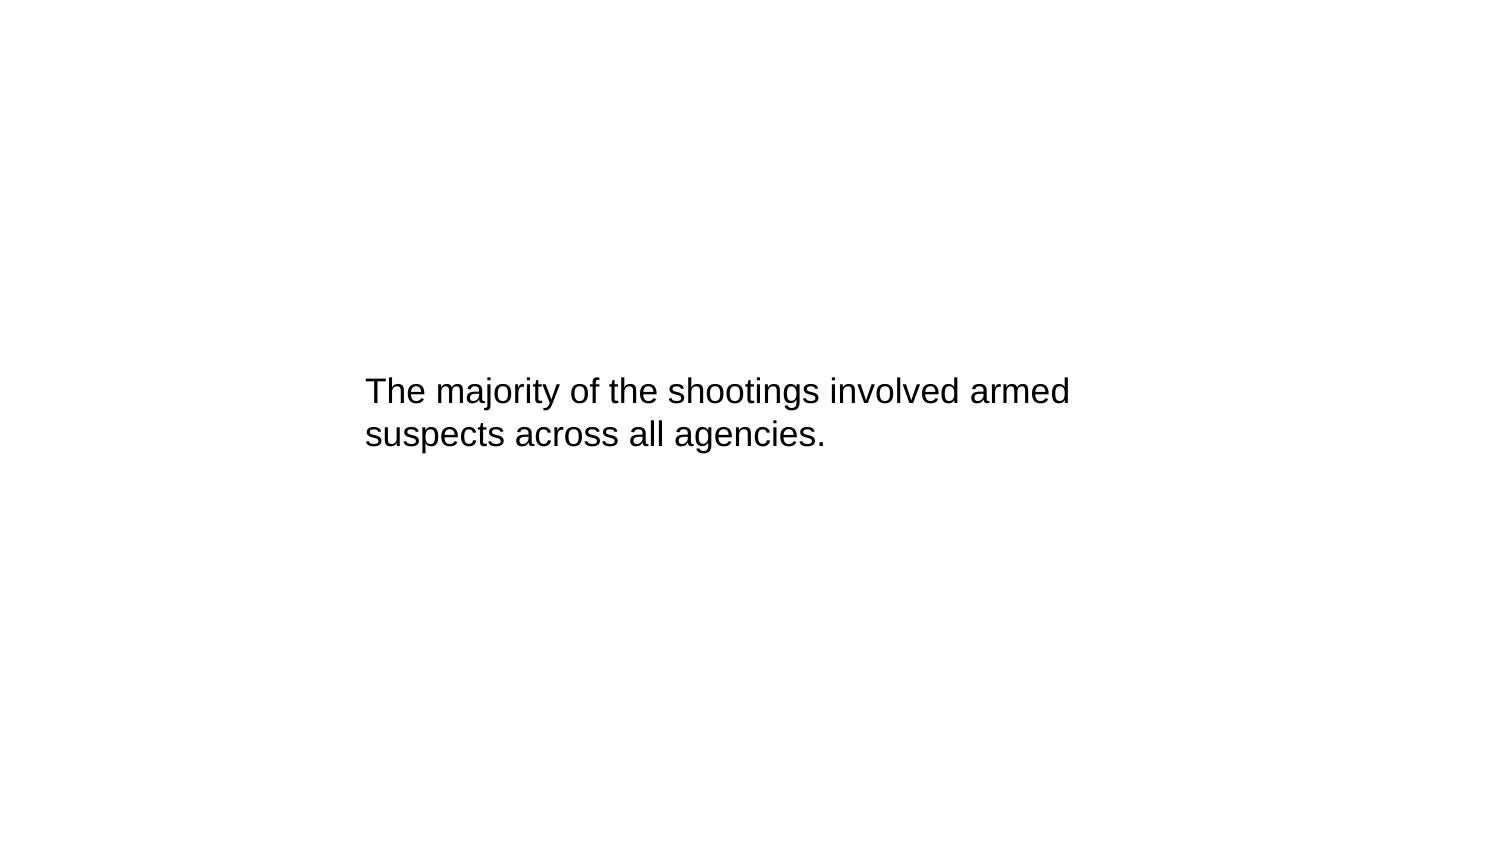

The majority of the shootings involved armed suspects across all agencies.